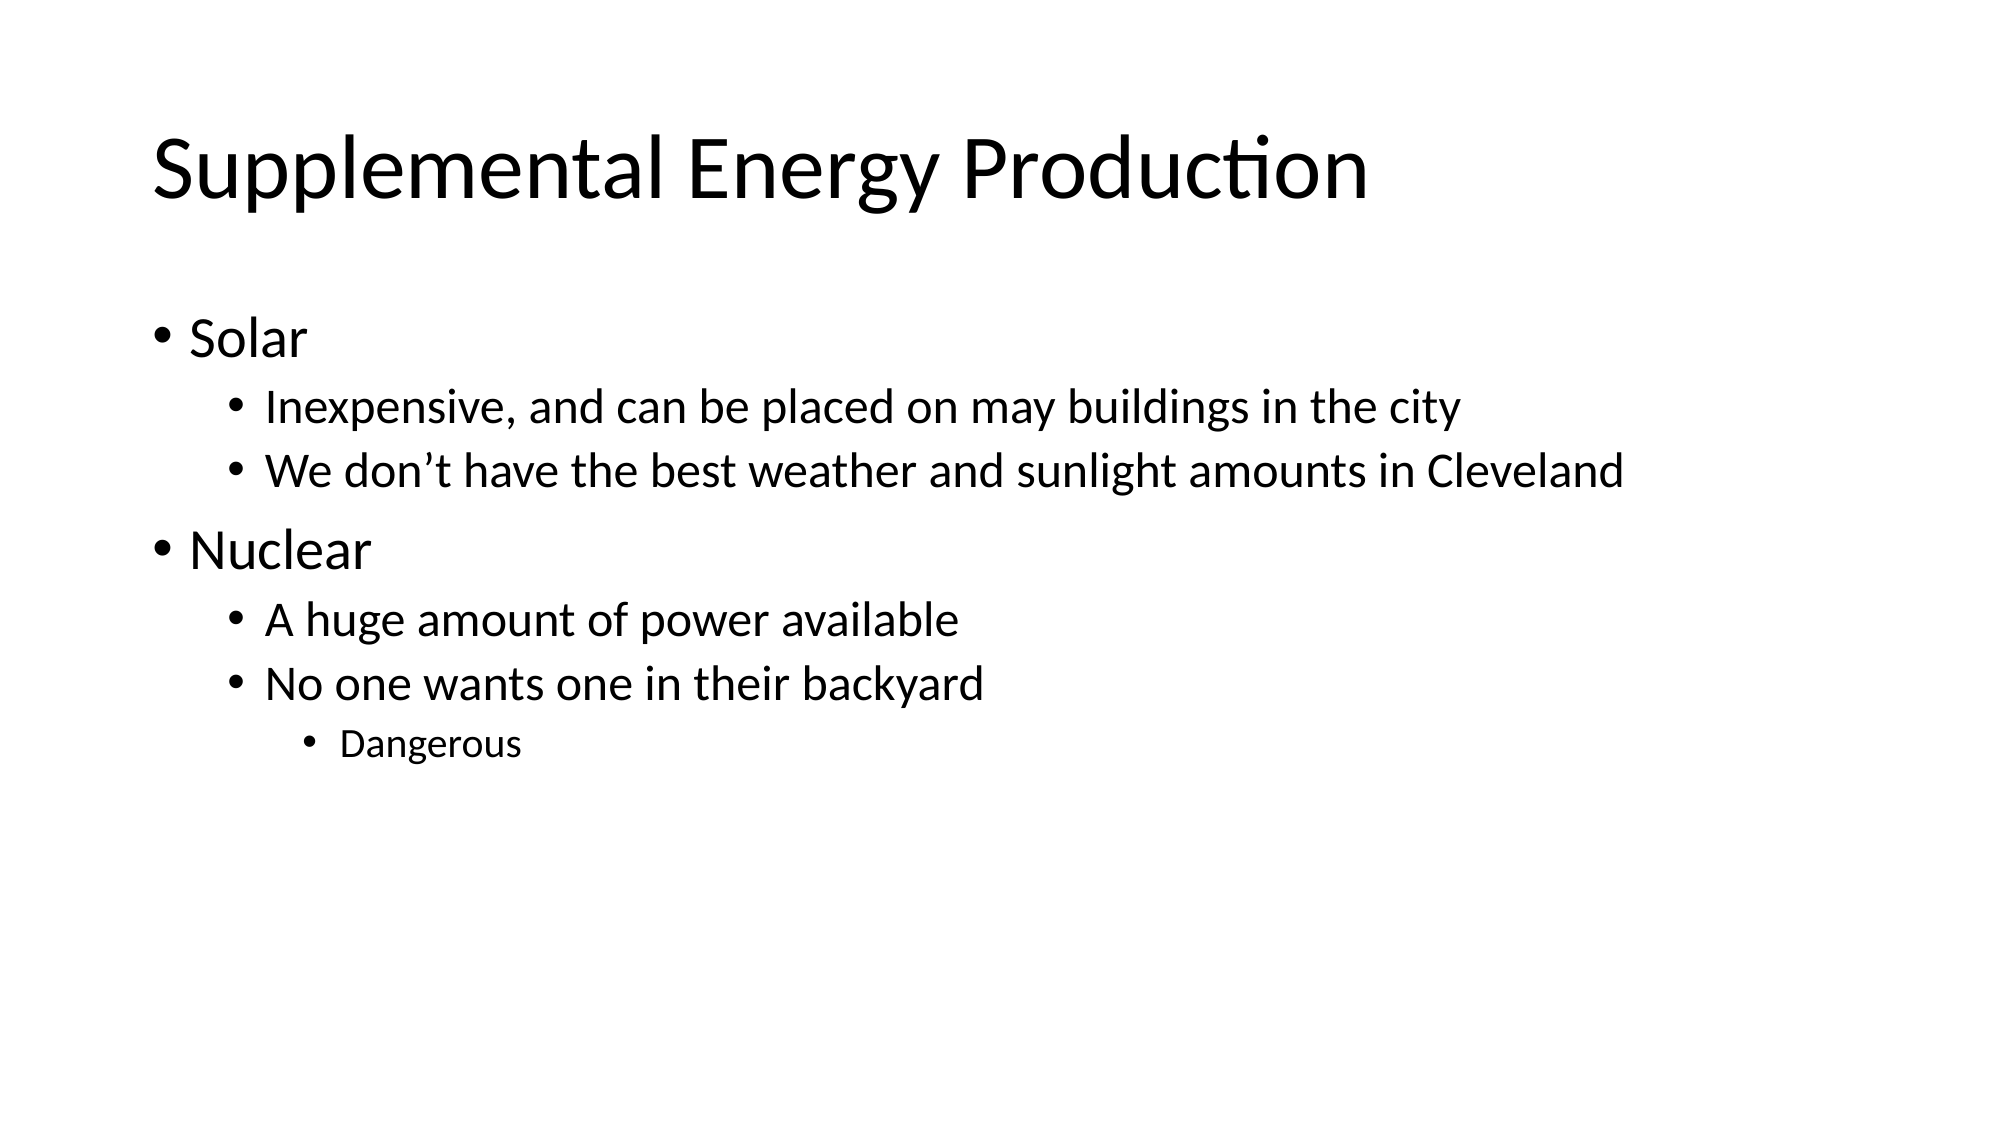

# Supplemental Energy Production
Solar
Inexpensive, and can be placed on may buildings in the city
We don’t have the best weather and sunlight amounts in Cleveland
Nuclear
A huge amount of power available
No one wants one in their backyard
Dangerous